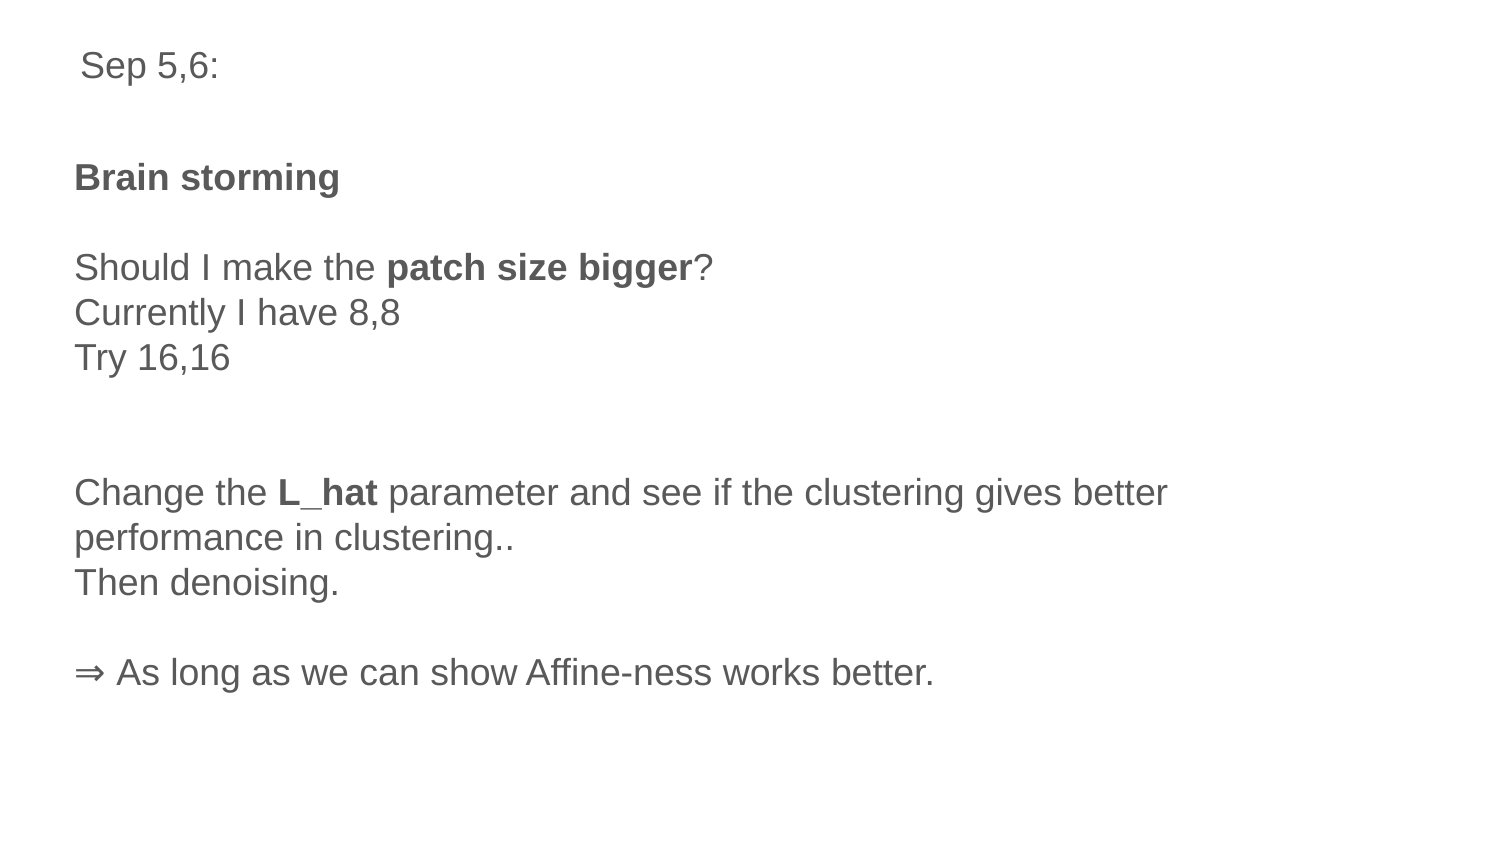

Sep 5,6:
Brain storming

Should I make the patch size bigger?
Currently I have 8,8
Try 16,16

Change the L_hat parameter and see if the clustering gives better performance in clustering..
Then denoising.

⇒ As long as we can show Affine-ness works better.